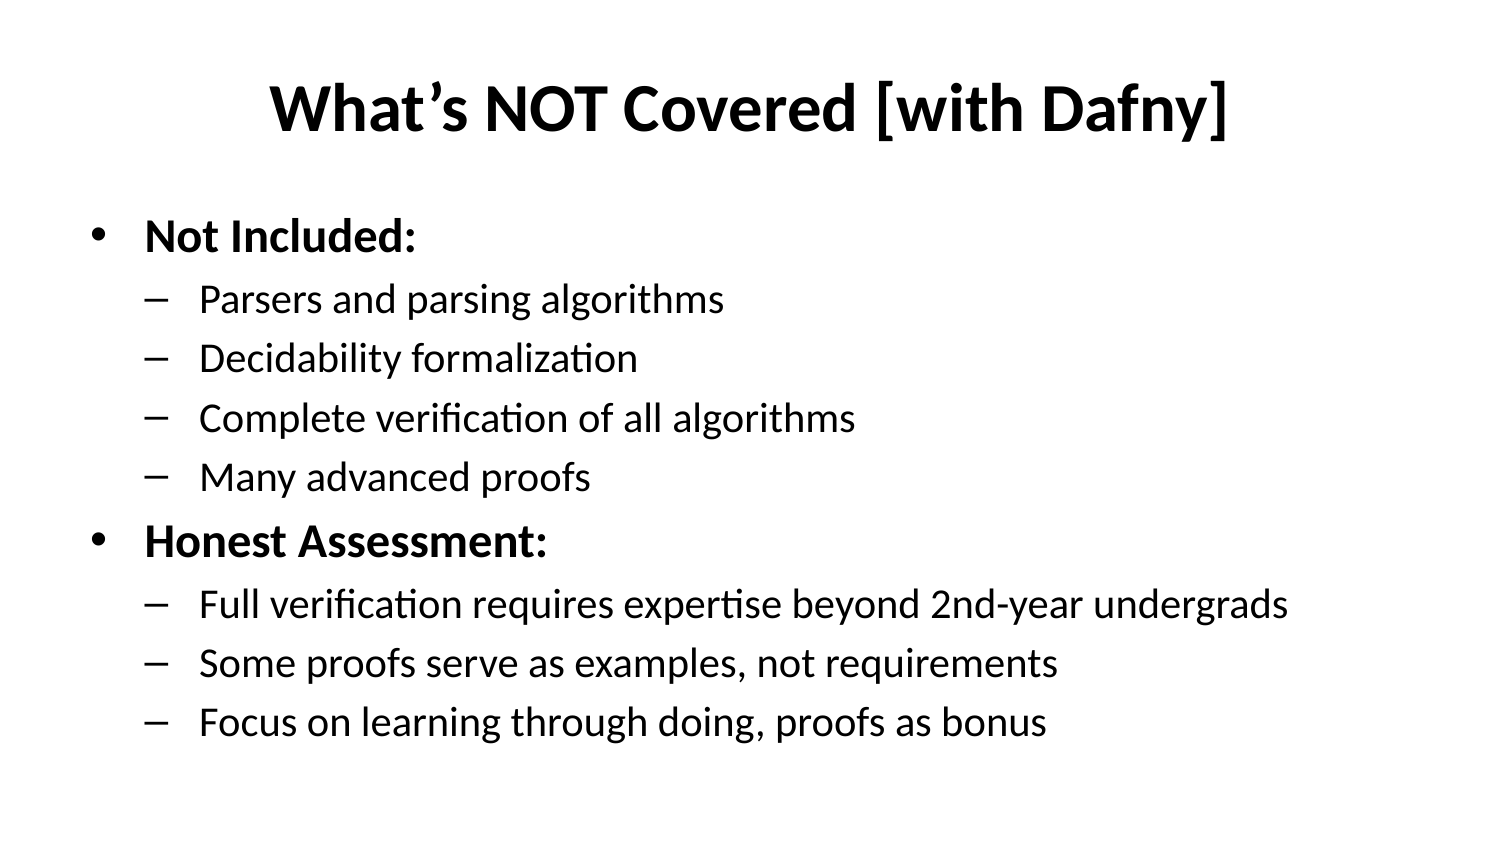

# What’s NOT Covered [with Dafny]
Not Included:
Parsers and parsing algorithms
Decidability formalization
Complete verification of all algorithms
Many advanced proofs
Honest Assessment:
Full verification requires expertise beyond 2nd-year undergrads
Some proofs serve as examples, not requirements
Focus on learning through doing, proofs as bonus